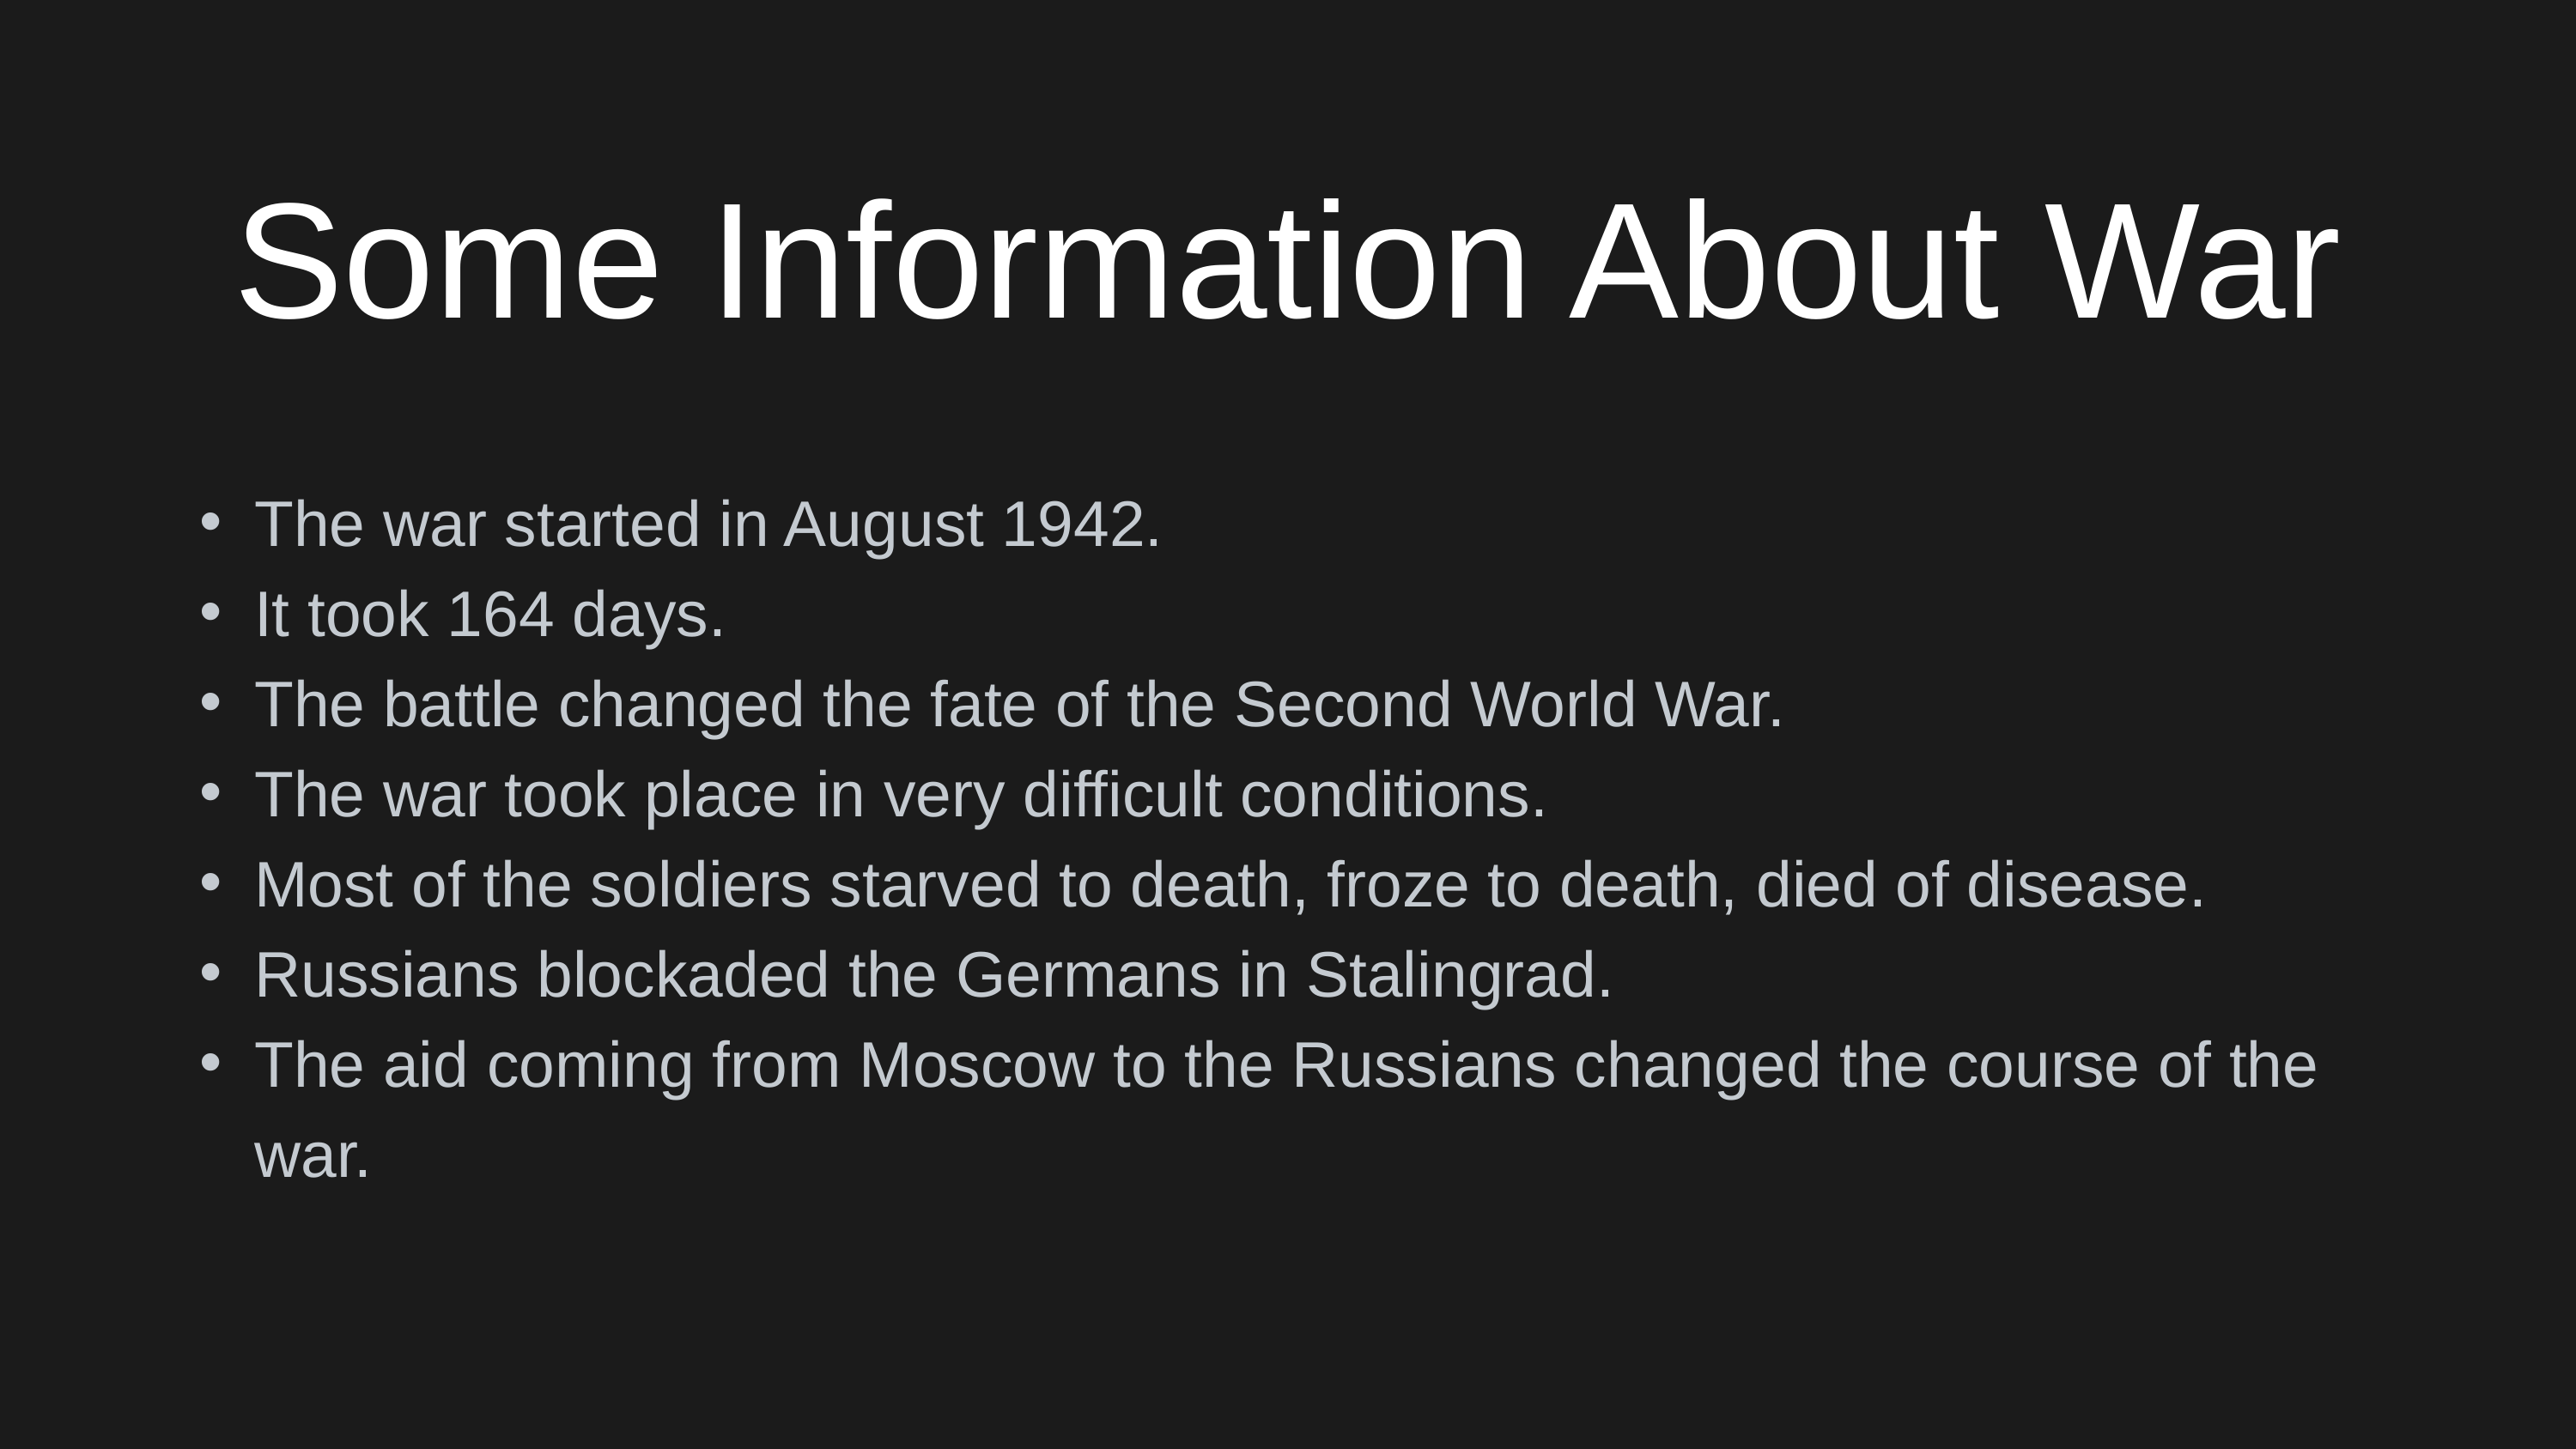

Some Information About War
The war started in August 1942.
It took 164 days.
The battle changed the fate of the Second World War.
The war took place in very difficult conditions.
Most of the soldiers starved to death, froze to death, died of disease.
Russians blockaded the Germans in Stalingrad.
The aid coming from Moscow to the Russians changed the course of the war.